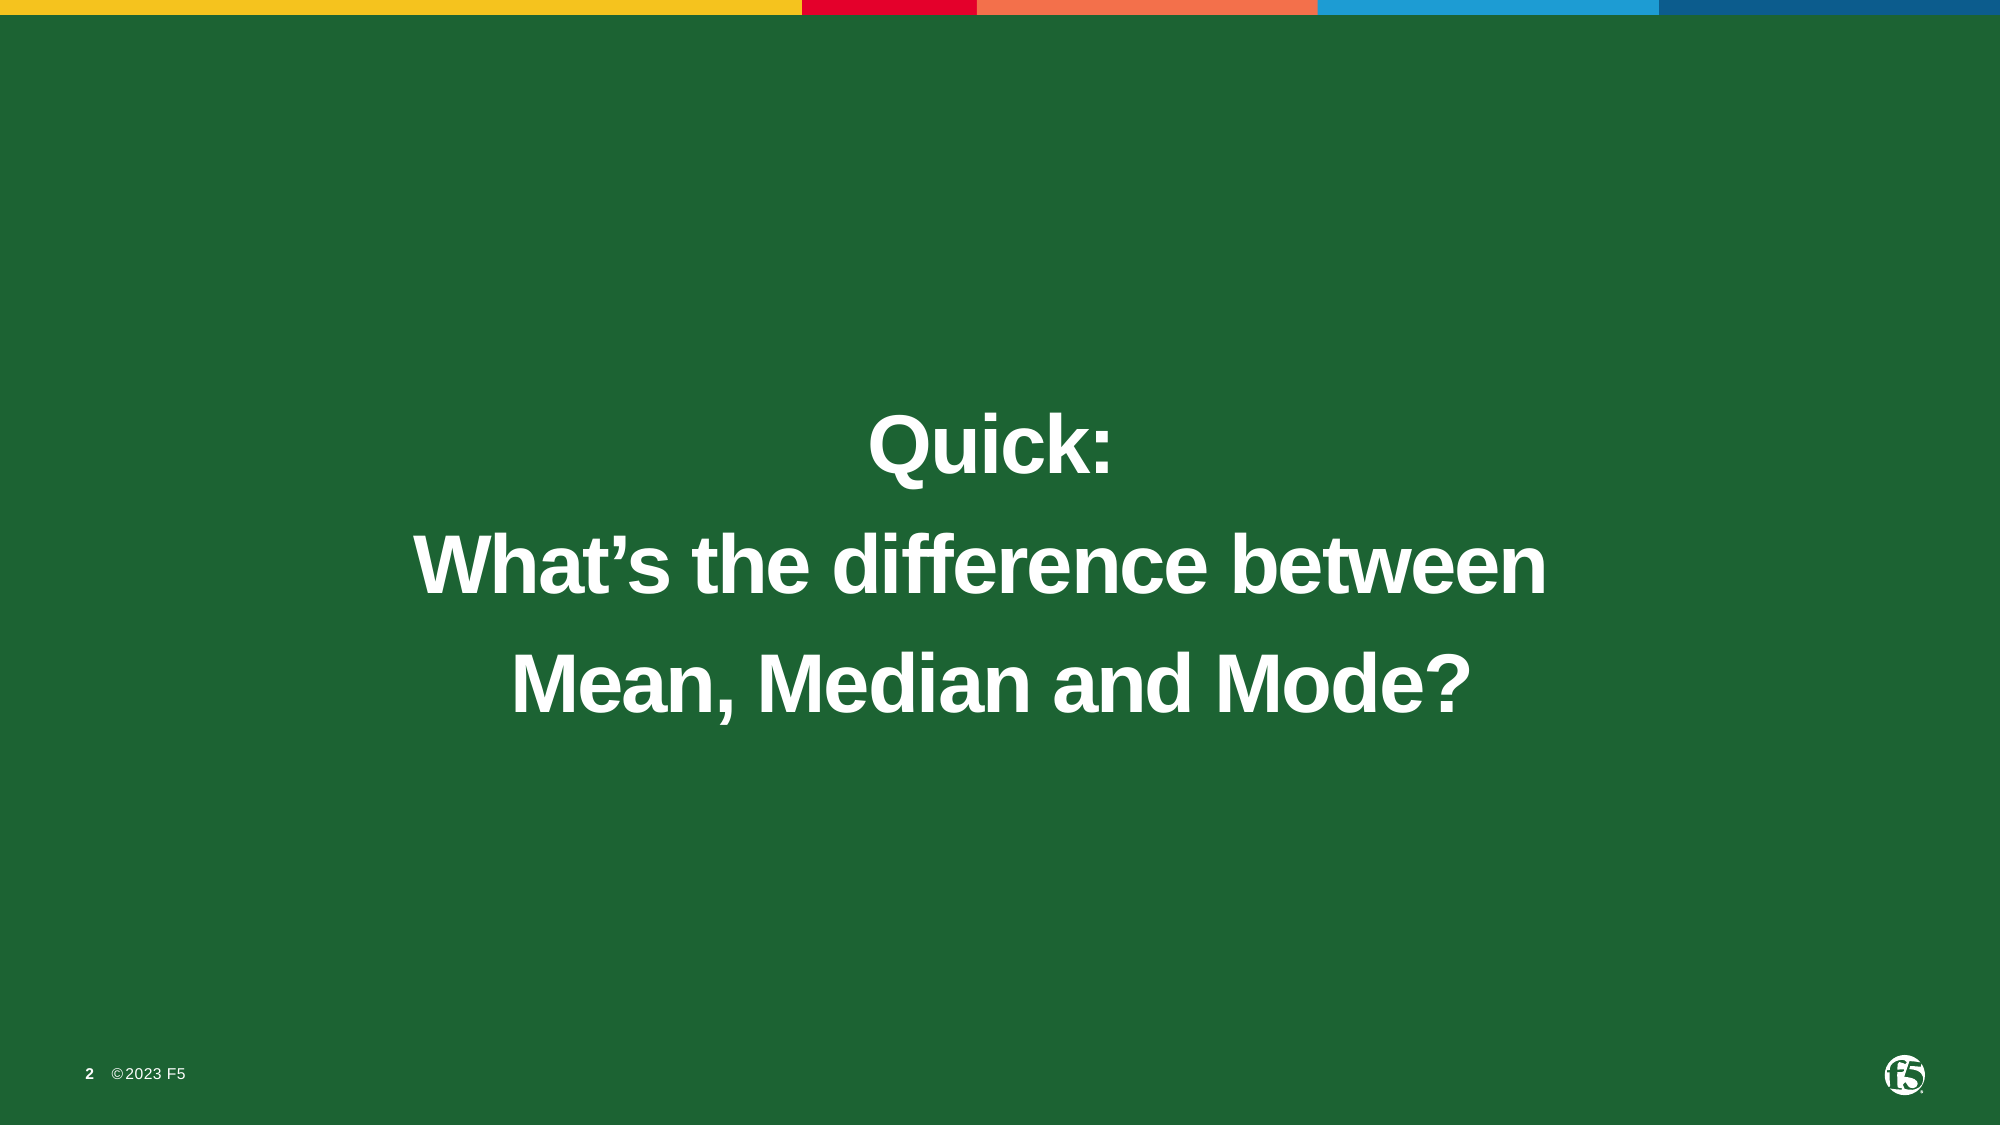

Quick:
What’s the difference between
Mean, Median and Mode?